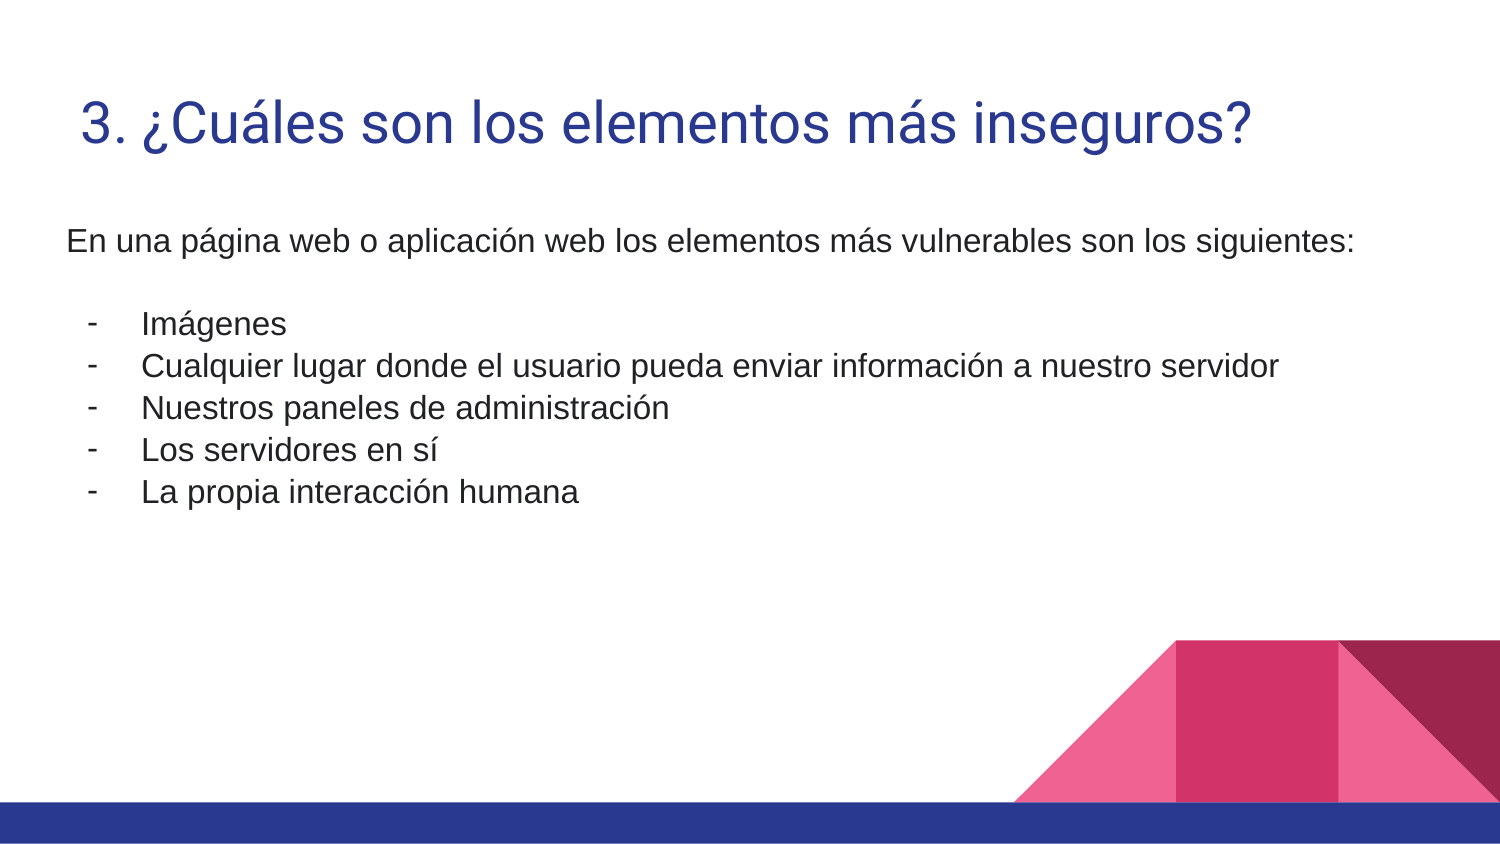

# 3. ¿Cuáles son los elementos más inseguros?
En una página web o aplicación web los elementos más vulnerables son los siguientes:

Imágenes
Cualquier lugar donde el usuario pueda enviar información a nuestro servidor
Nuestros paneles de administración
Los servidores en sí
La propia interacción humana